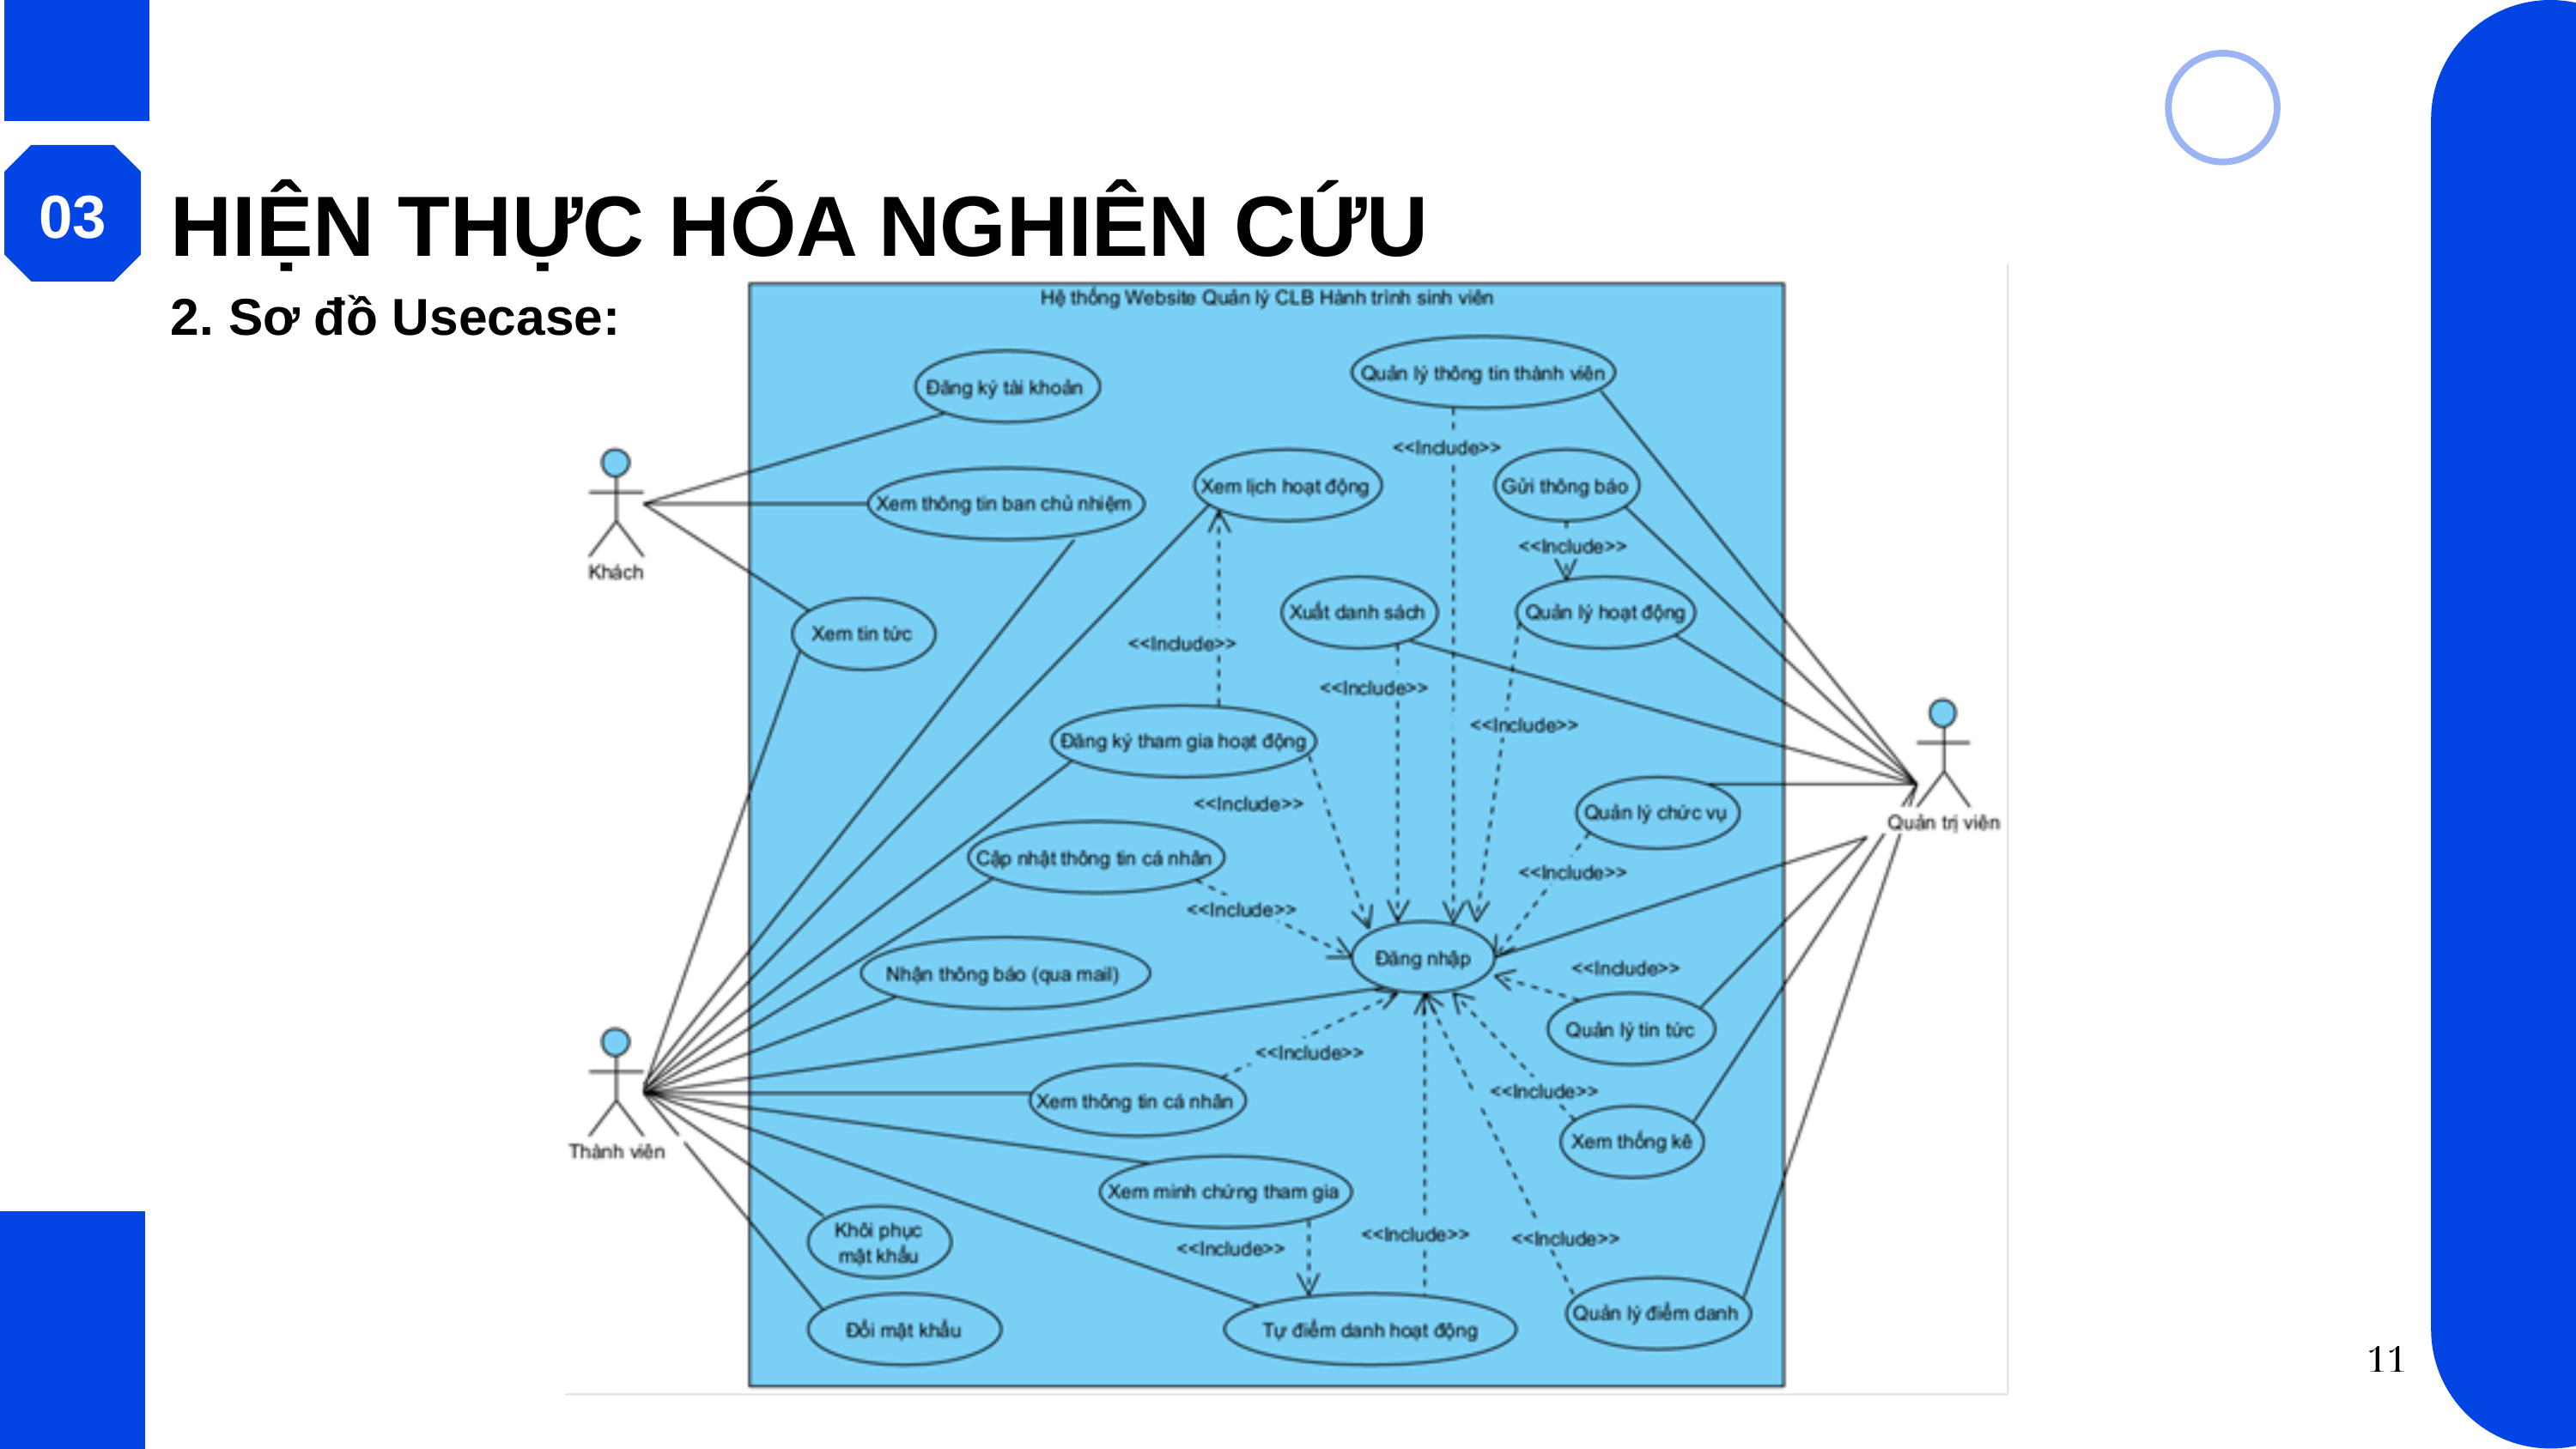

03
HIỆN THỰC HÓA NGHIÊN CỨU

2. Sơ đồ Usecase:

11